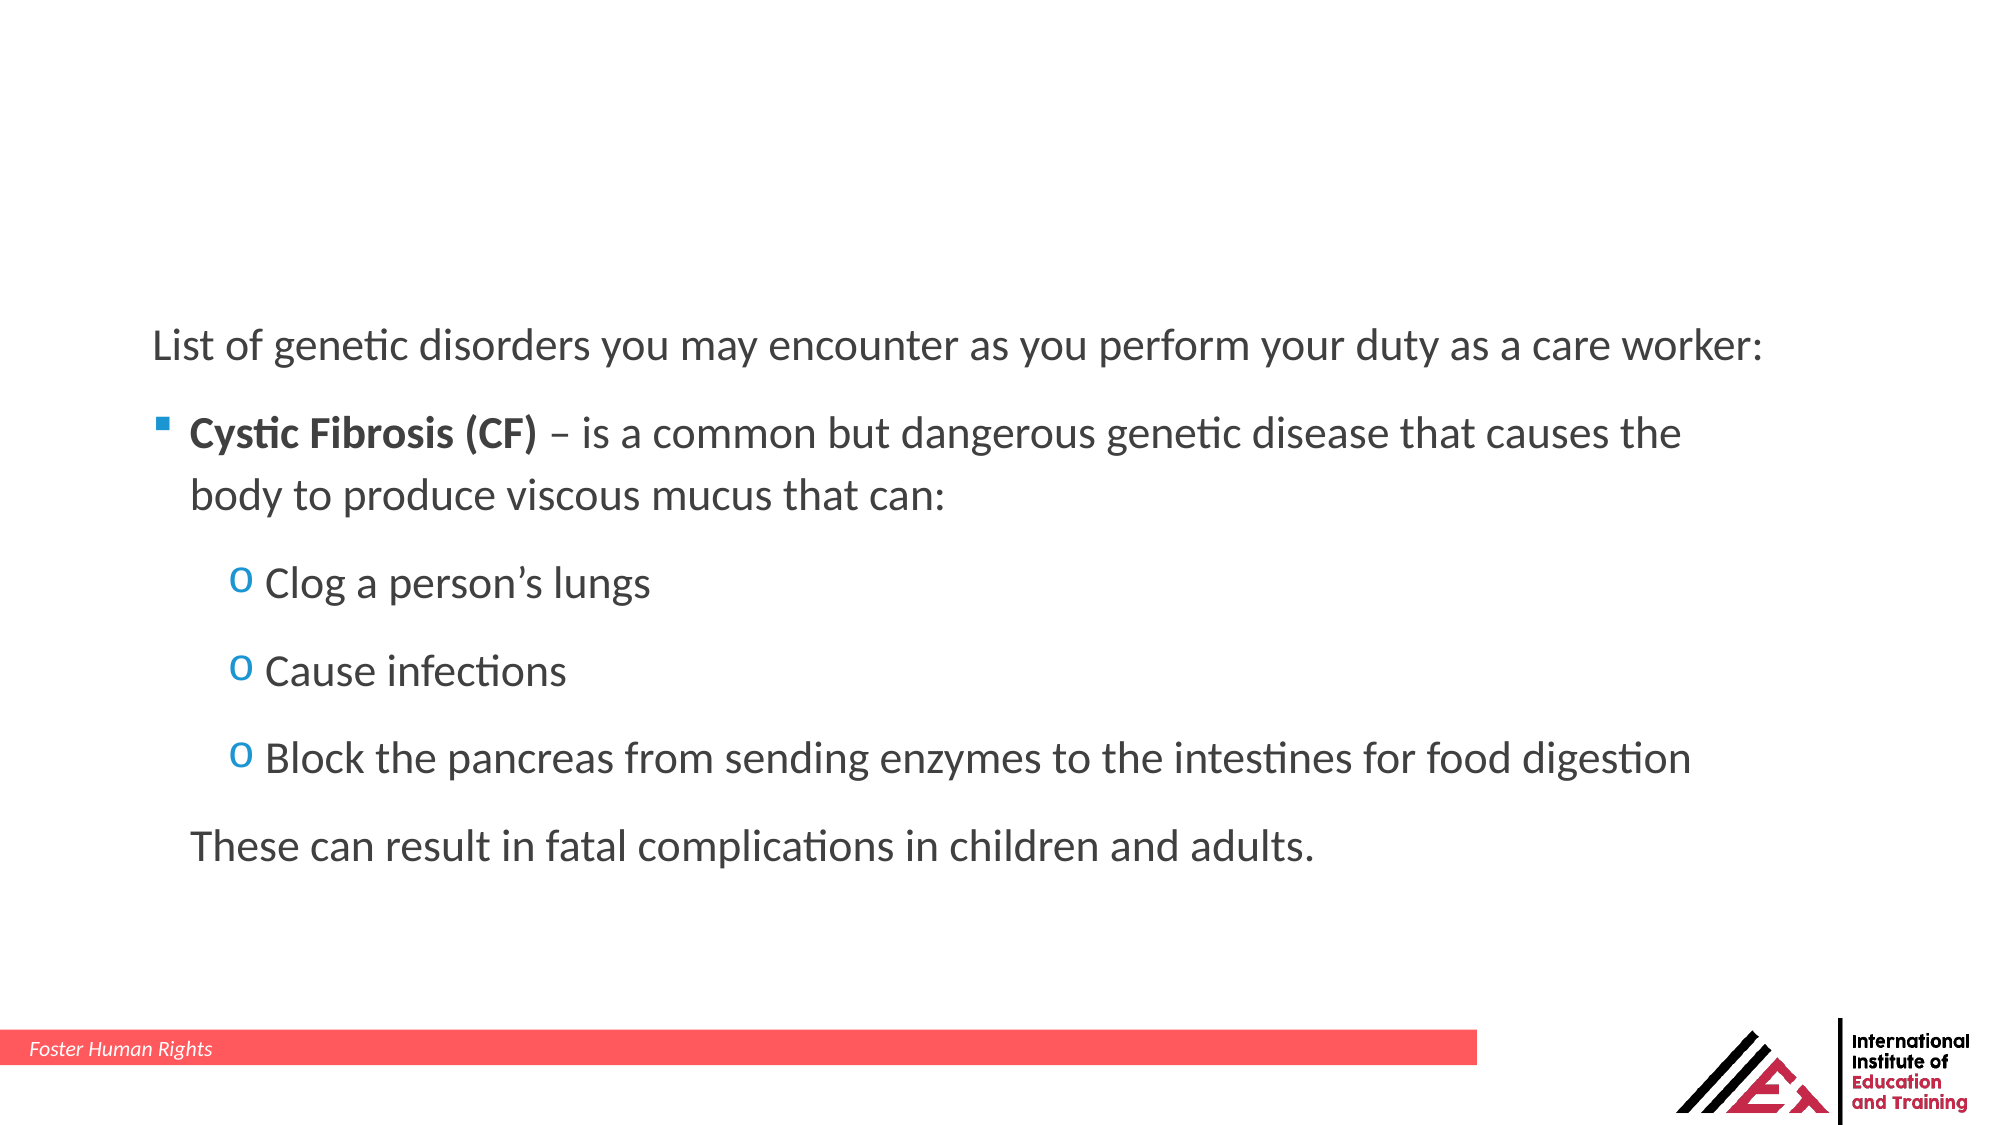

List of genetic disorders you may encounter as you perform your duty as a care worker:
Cystic Fibrosis (CF) – is a common but dangerous genetic disease that causes the body to produce viscous mucus that can:
Clog a person’s lungs
Cause infections
Block the pancreas from sending enzymes to the intestines for food digestion
These can result in fatal complications in children and adults.
Foster Human Rights